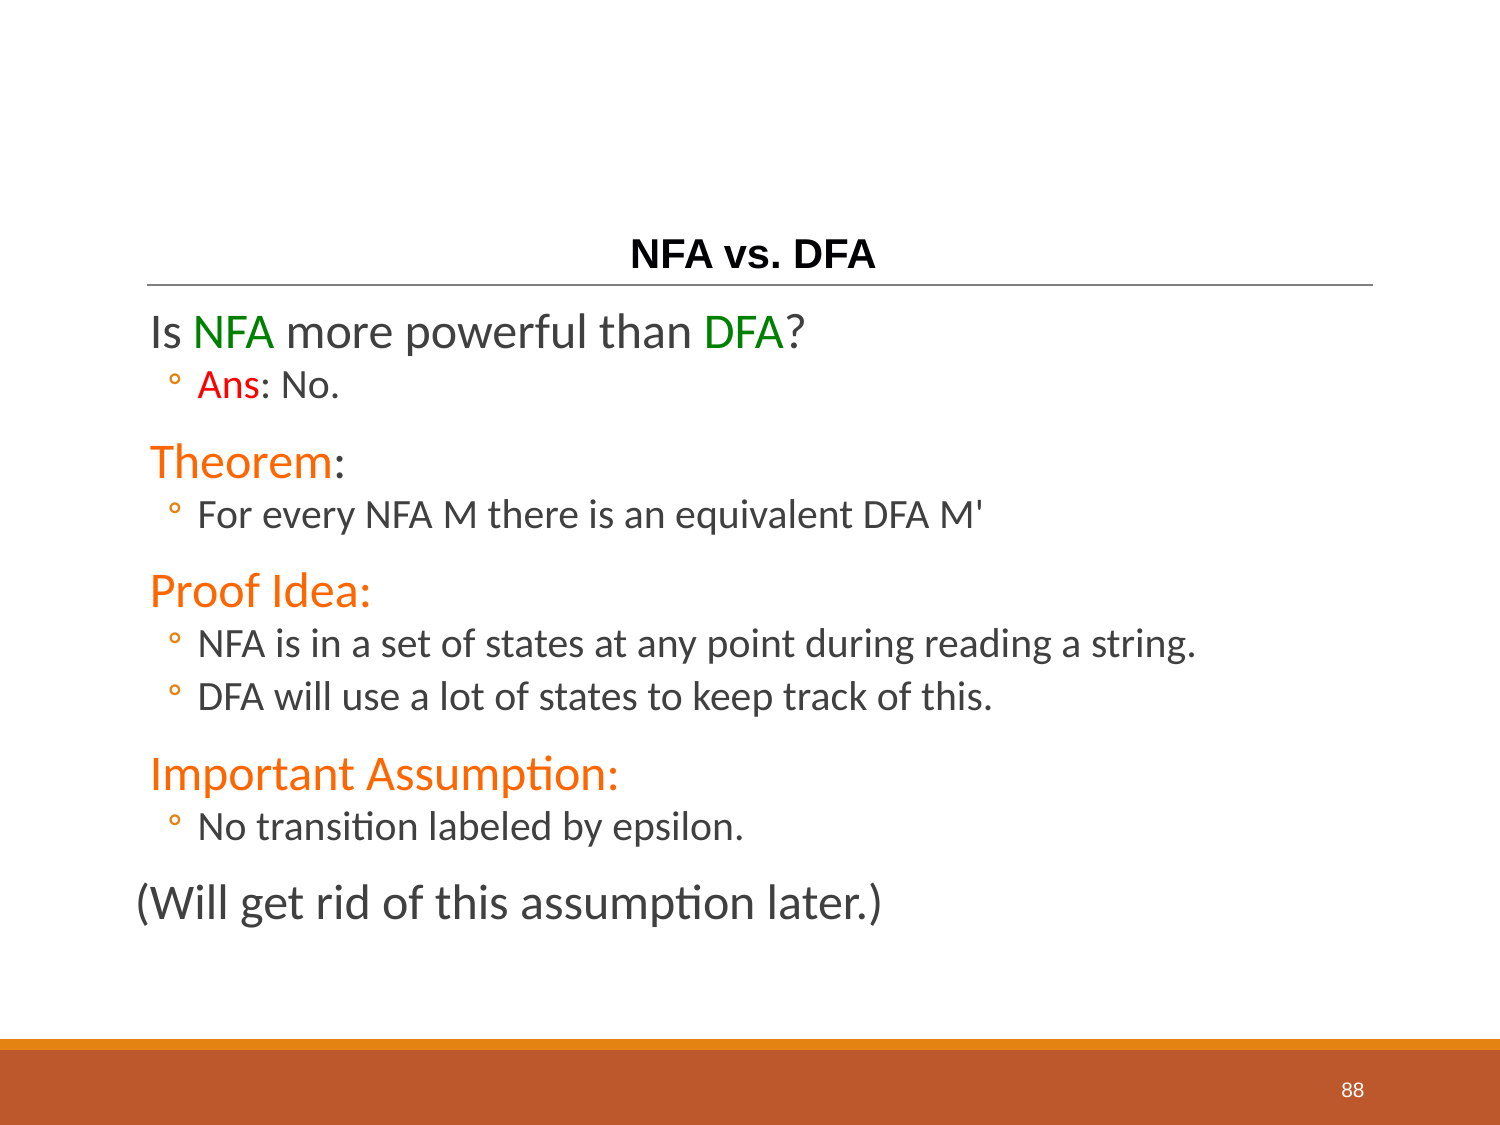

# NFA vs. DFA
Is NFA more powerful than DFA?
Ans: No.
Theorem:
For every NFA M there is an equivalent DFA M'
Proof Idea:
NFA is in a set of states at any point during reading a string.
DFA will use a lot of states to keep track of this.
Important Assumption:
No transition labeled by epsilon.
(Will get rid of this assumption later.)
88